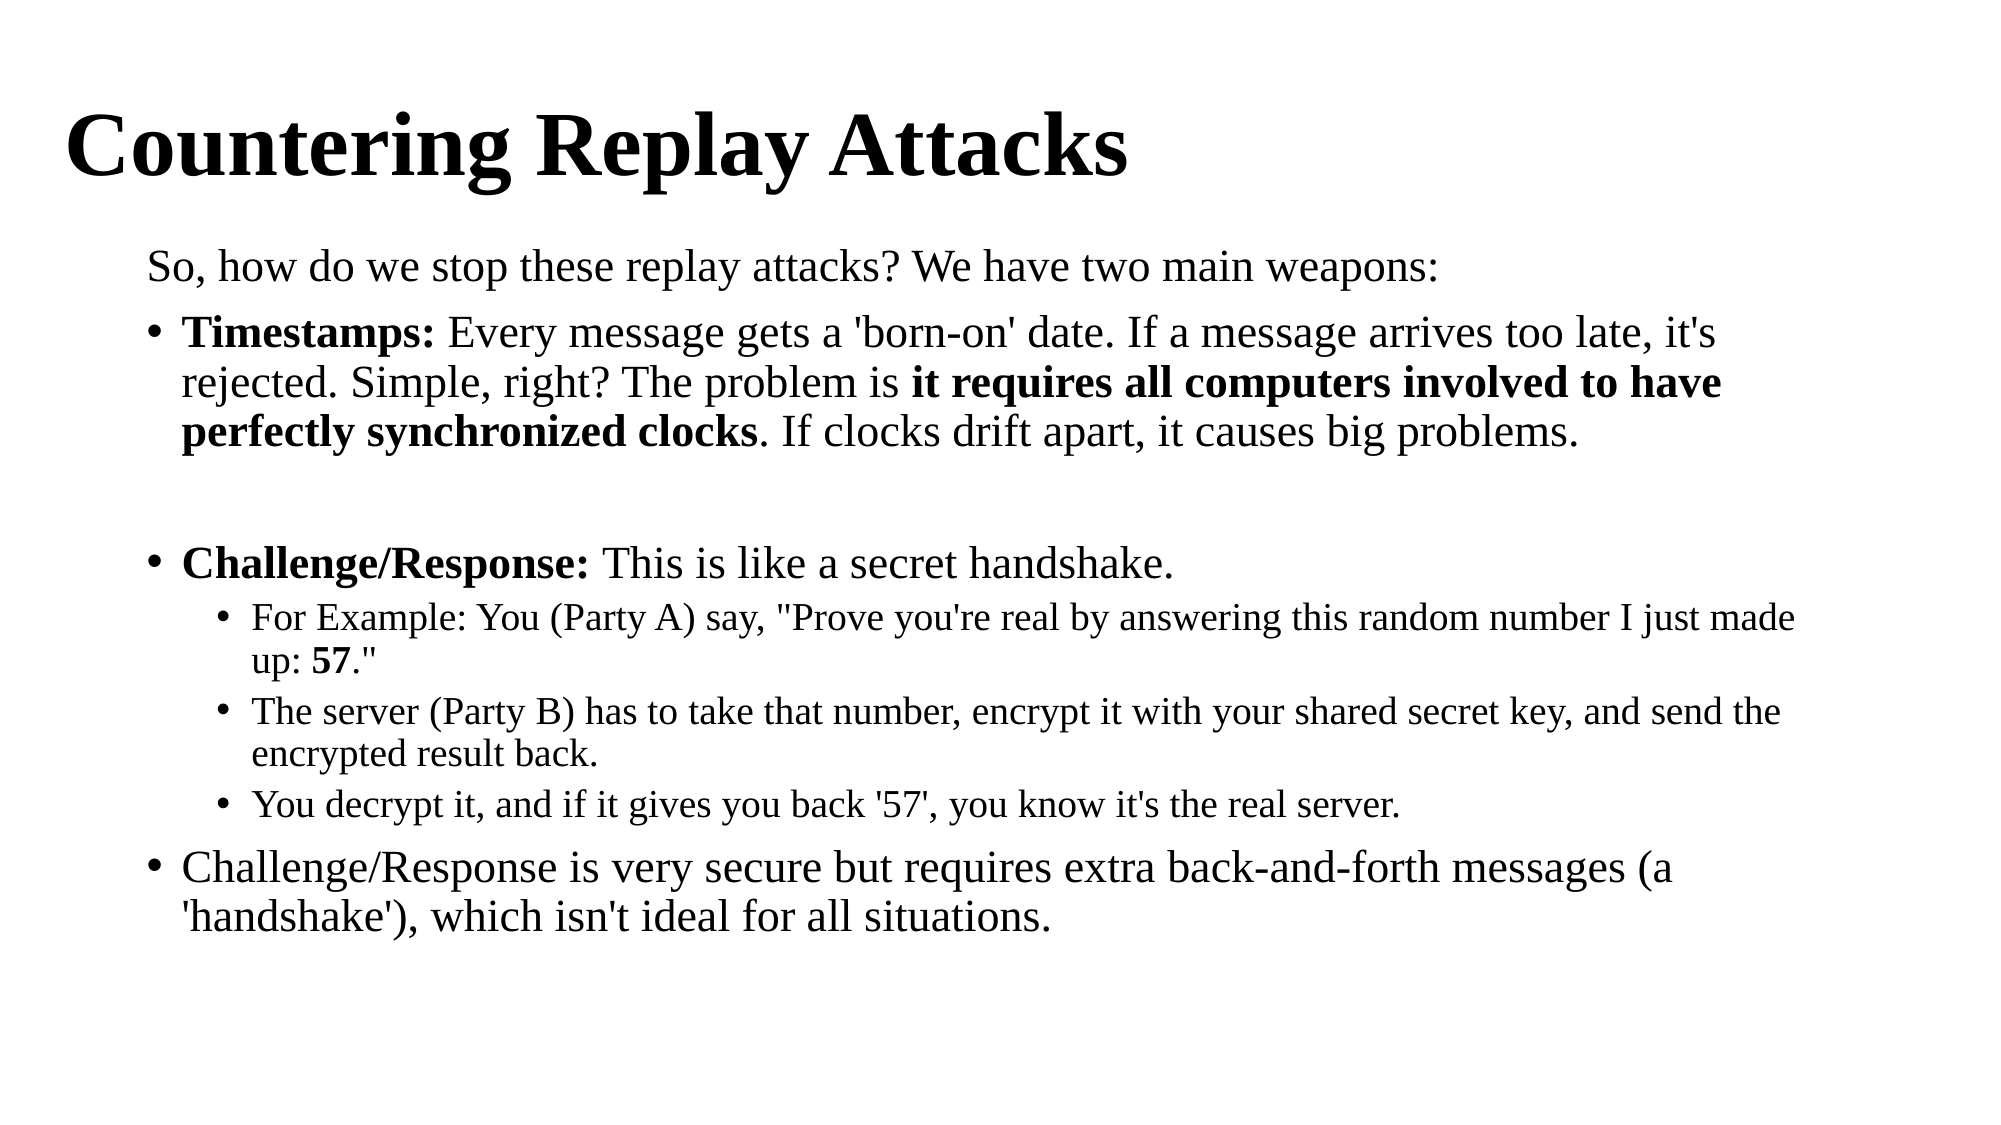

# Countering Replay Attacks
So, how do we stop these replay attacks? We have two main weapons:
Timestamps: Every message gets a 'born-on' date. If a message arrives too late, it's rejected. Simple, right? The problem is it requires all computers involved to have perfectly synchronized clocks. If clocks drift apart, it causes big problems.

Challenge/Response: This is like a secret handshake.
For Example: You (Party A) say, "Prove you're real by answering this random number I just made up: 57."
The server (Party B) has to take that number, encrypt it with your shared secret key, and send the encrypted result back.
You decrypt it, and if it gives you back '57', you know it's the real server.
Challenge/Response is very secure but requires extra back-and-forth messages (a 'handshake'), which isn't ideal for all situations.